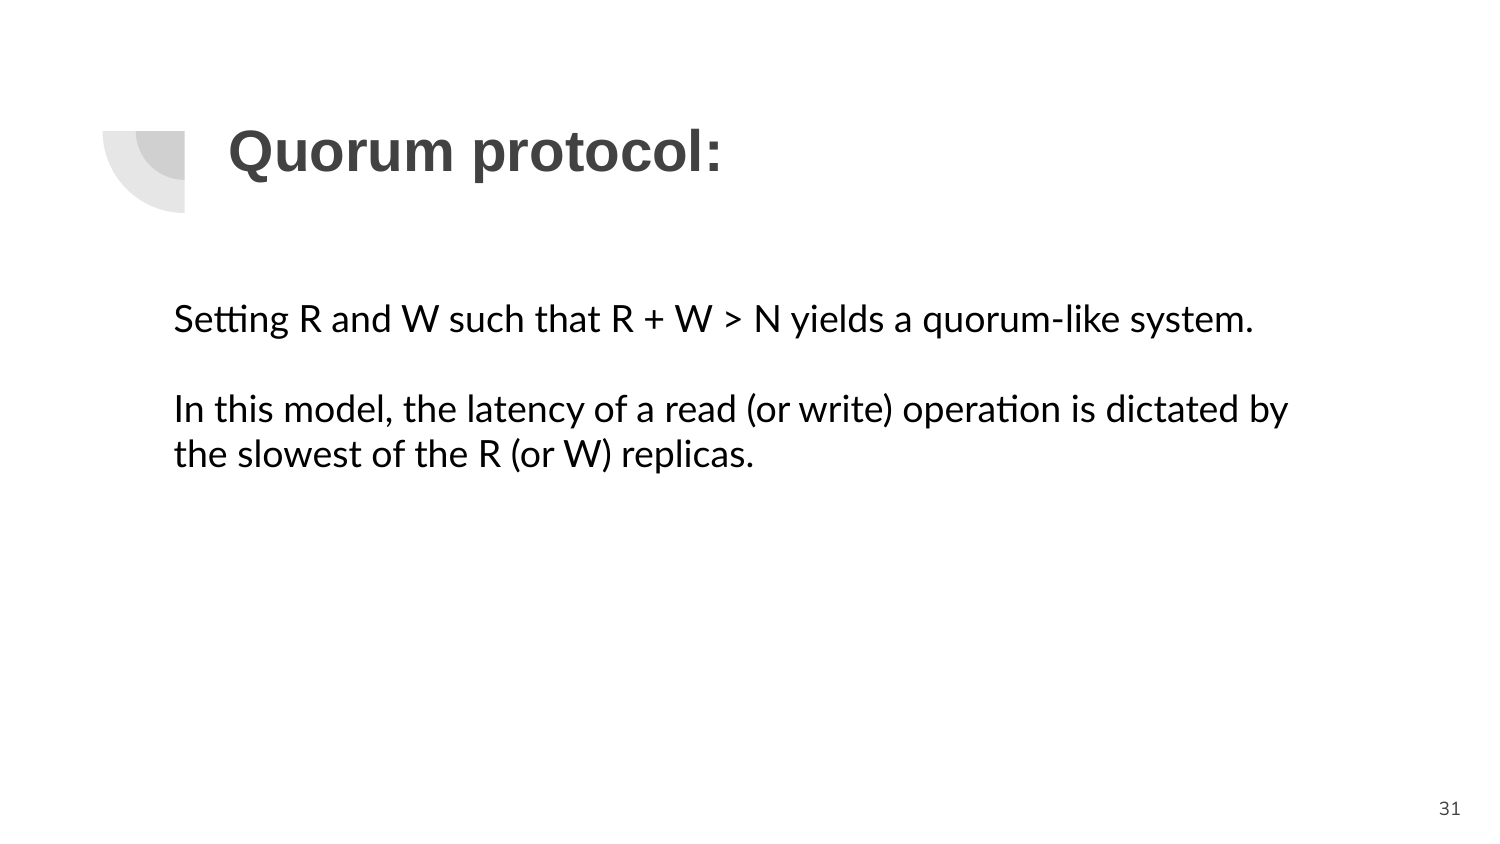

# Quorum protocol:
Setting R and W such that R + W > N yields a quorum-like system.

In this model, the latency of a read (or write) operation is dictated by the slowest of the R (or W) replicas.
31